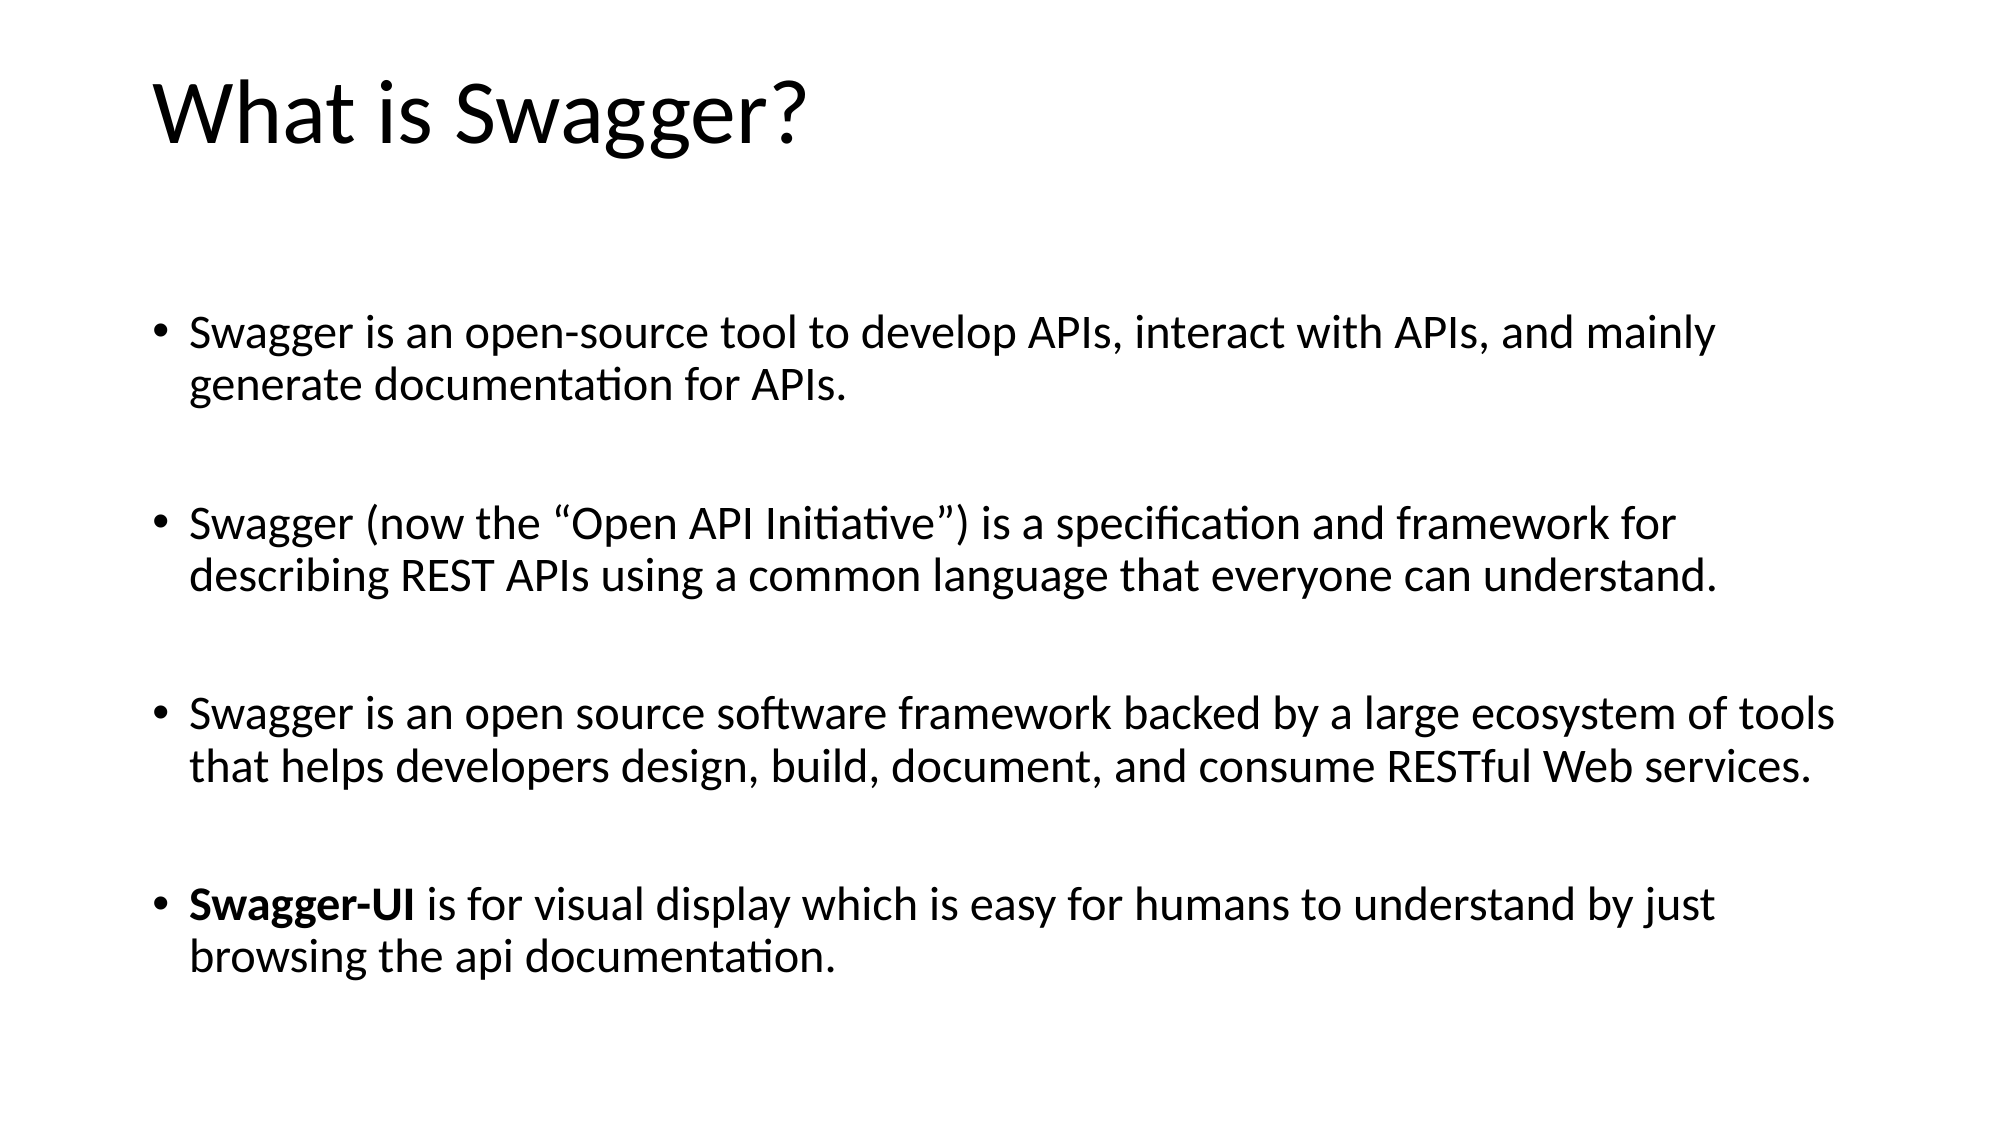

# What is Swagger?
Swagger is an open-source tool to develop APIs, interact with APIs, and mainly generate documentation for APIs.

Swagger (now the “Open API Initiative”) is a specification and framework for describing REST APIs using a common language that everyone can understand.

Swagger is an open source software framework backed by a large ecosystem of tools that helps developers design, build, document, and consume RESTful Web services.

Swagger-UI is for visual display which is easy for humans to understand by just browsing the api documentation.